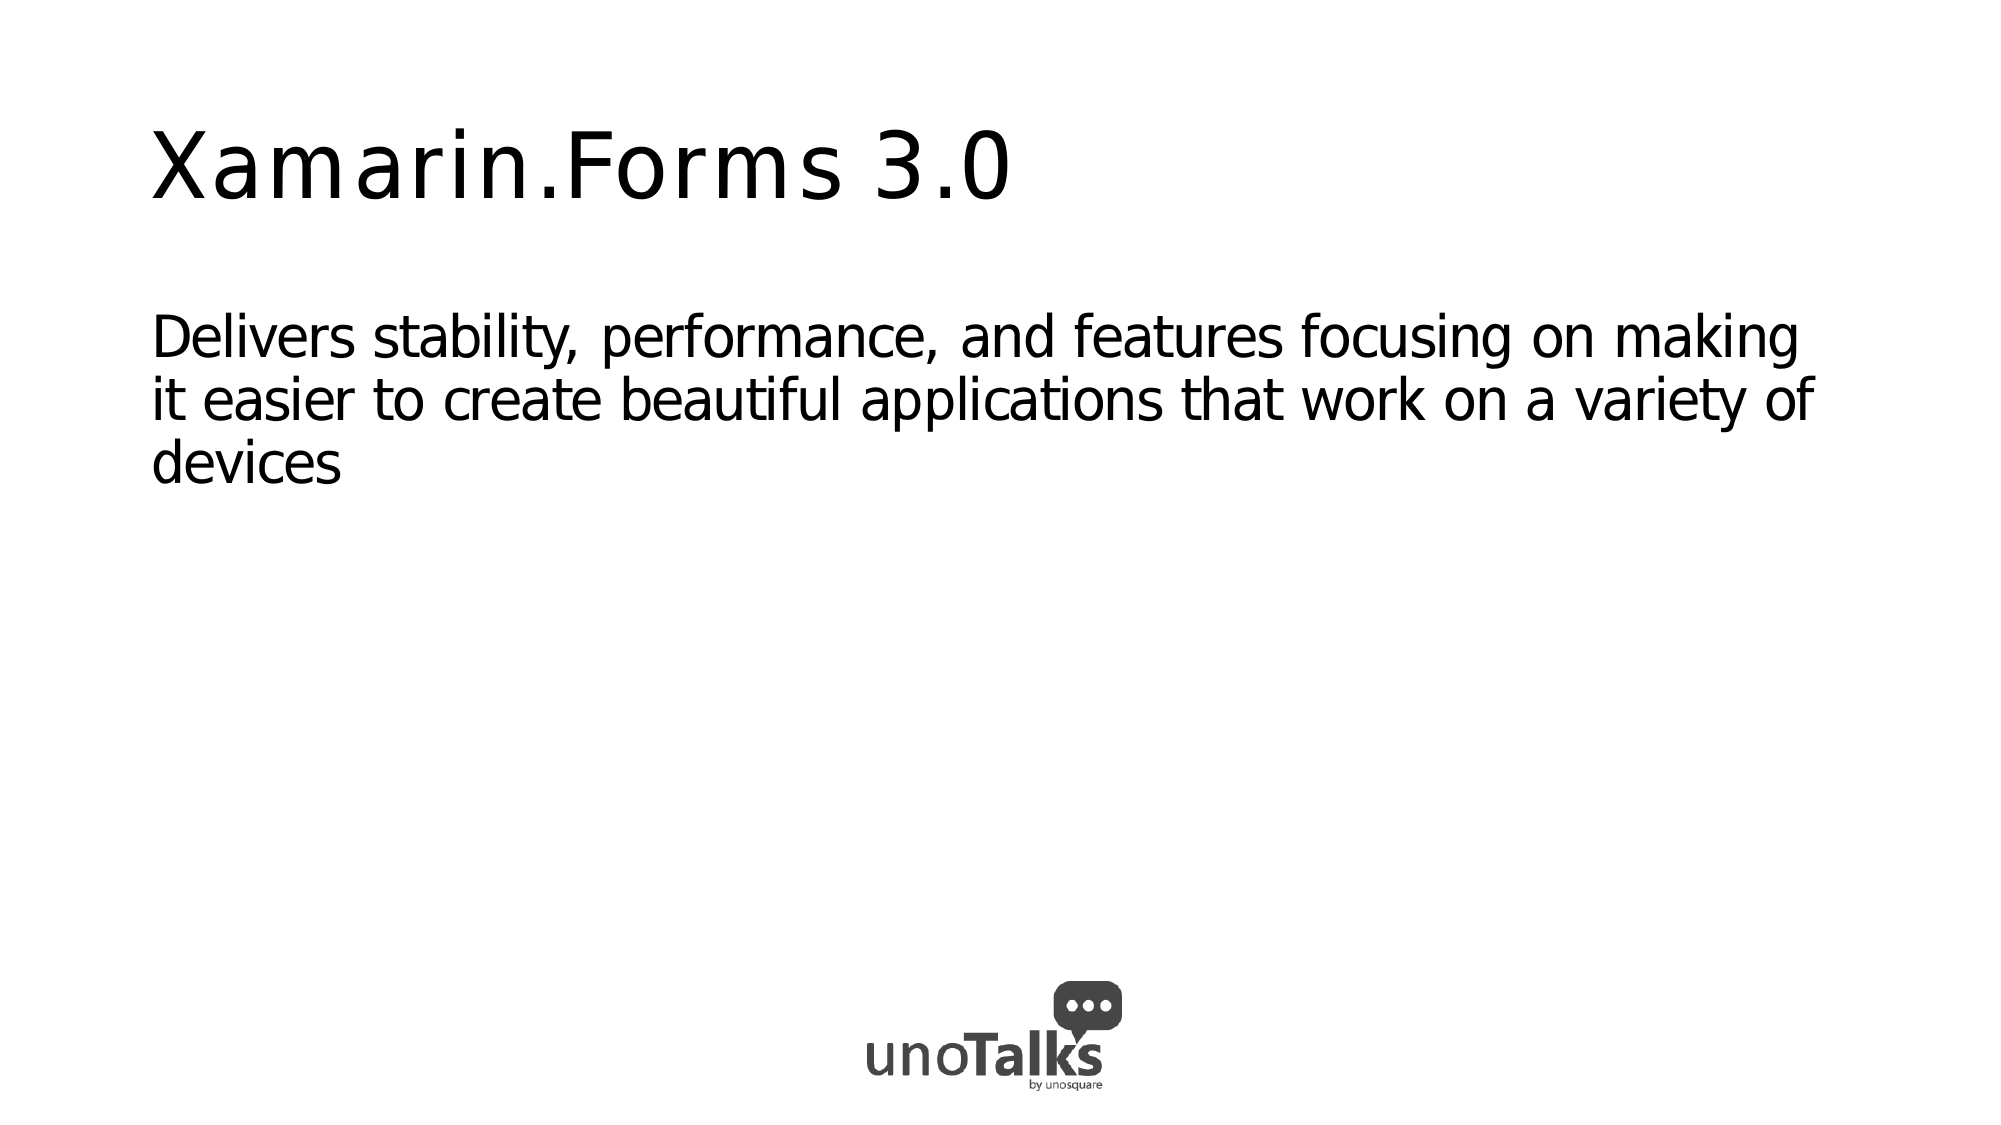

# Xamarin.Forms 3.0
Delivers stability, performance, and features focusing on making it easier to create beautiful applications that work on a variety of devices